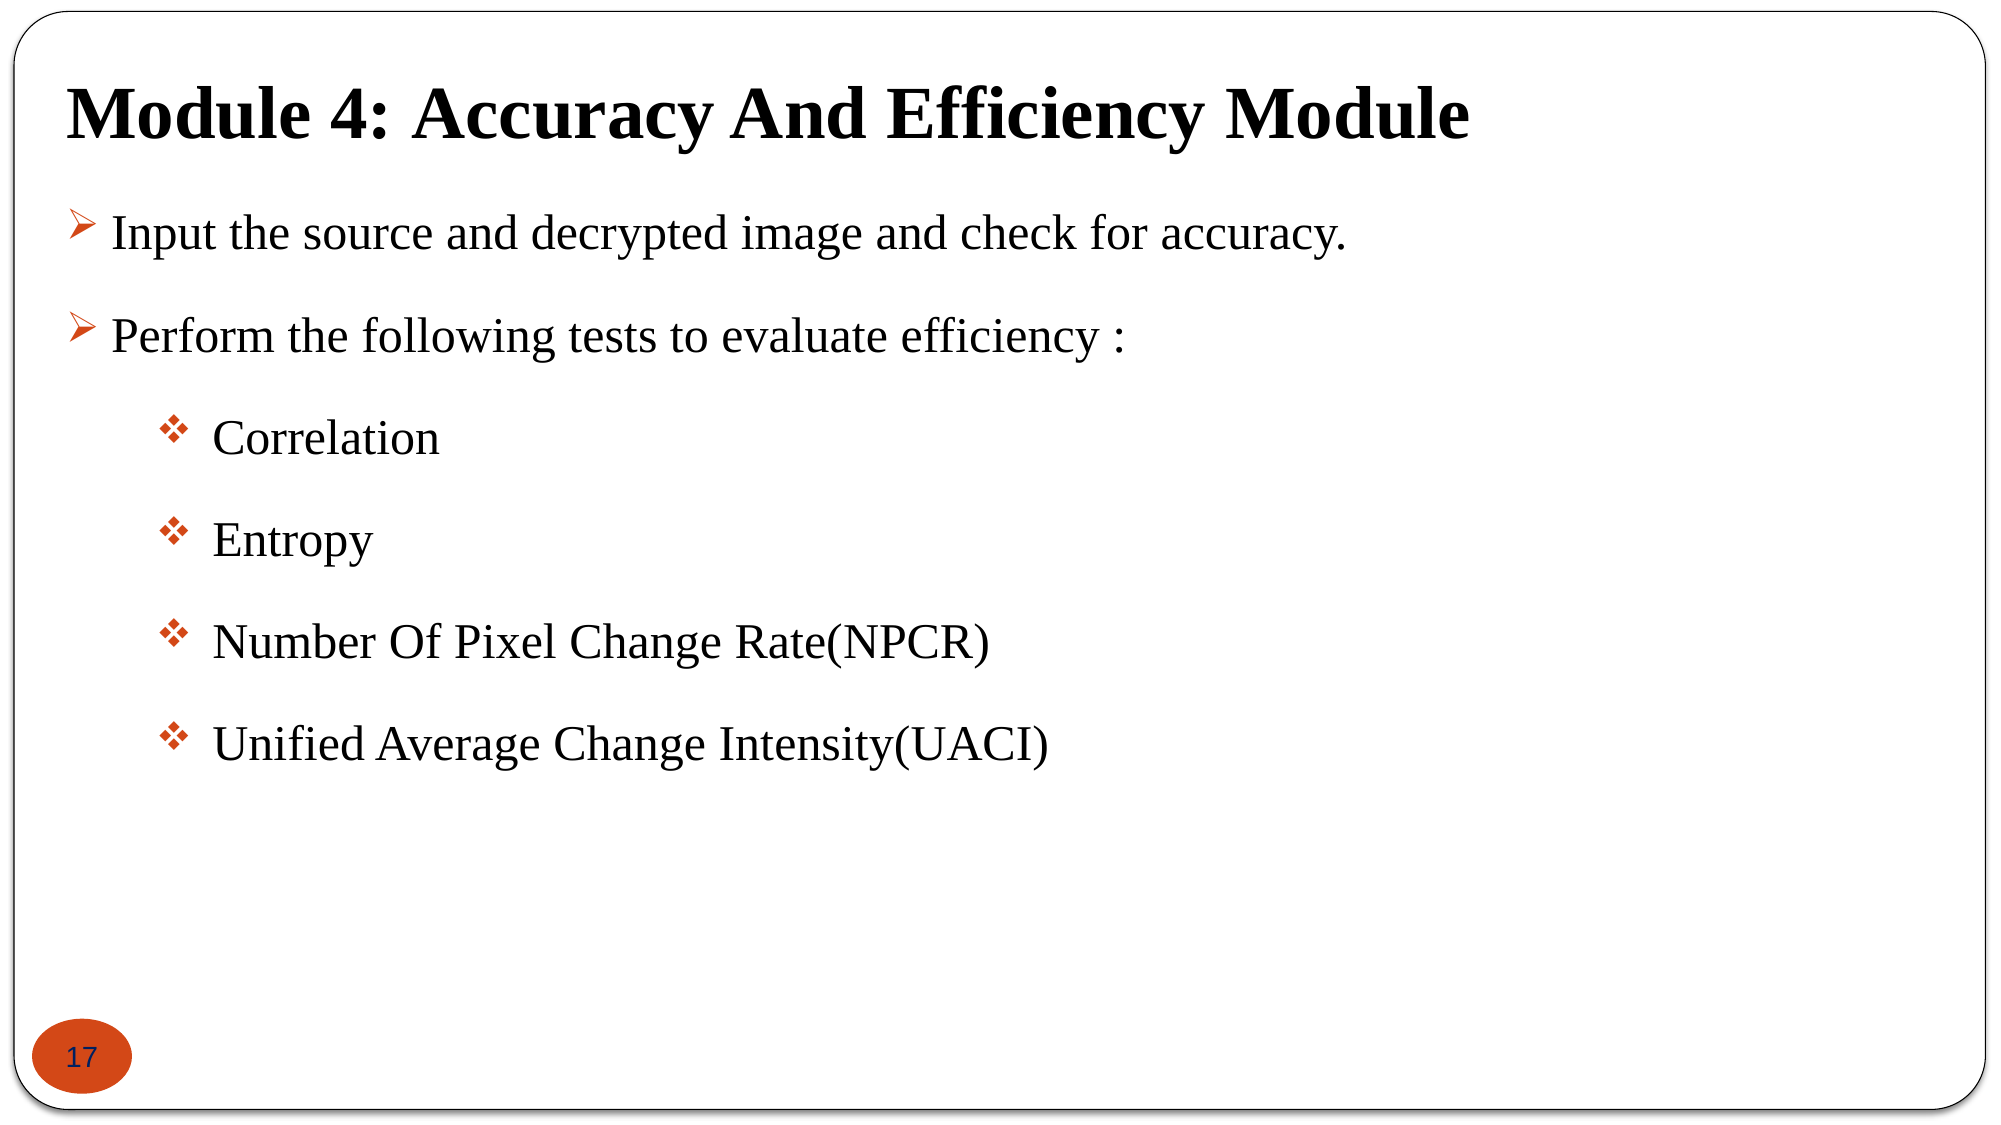

# Module 4: Accuracy And Efficiency Module
Input the source and decrypted image and check for accuracy.
Perform the following tests to evaluate efficiency :
Correlation
Entropy
Number Of Pixel Change Rate(NPCR)
Unified Average Change Intensity(UACI)

17